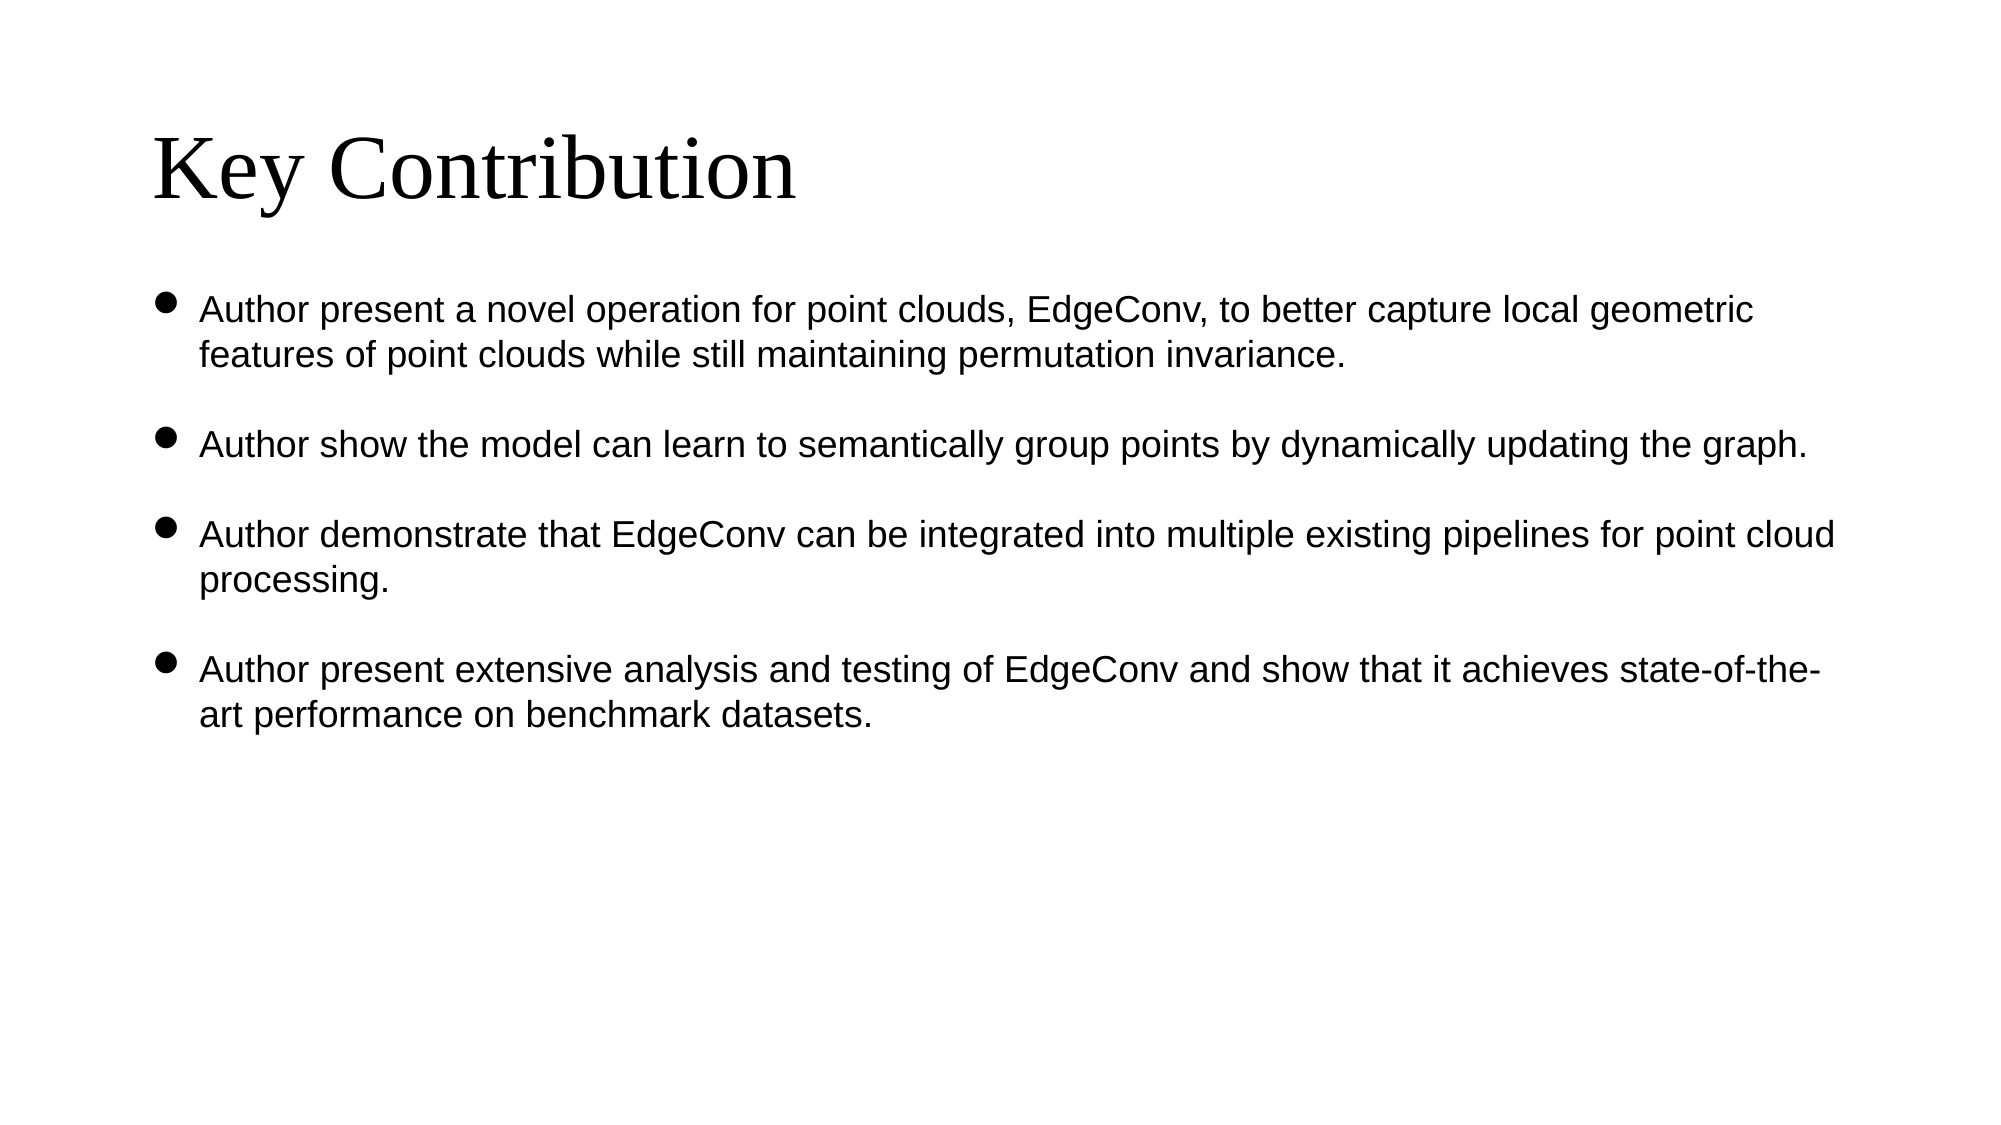

# Key Contribution
Author present a novel operation for point clouds, EdgeConv, to better capture local geometric features of point clouds while still maintaining permutation invariance.

Author show the model can learn to semantically group points by dynamically updating the graph.

Author demonstrate that EdgeConv can be integrated into multiple existing pipelines for point cloud processing.

Author present extensive analysis and testing of EdgeConv and show that it achieves state-of-the-art performance on benchmark datasets.